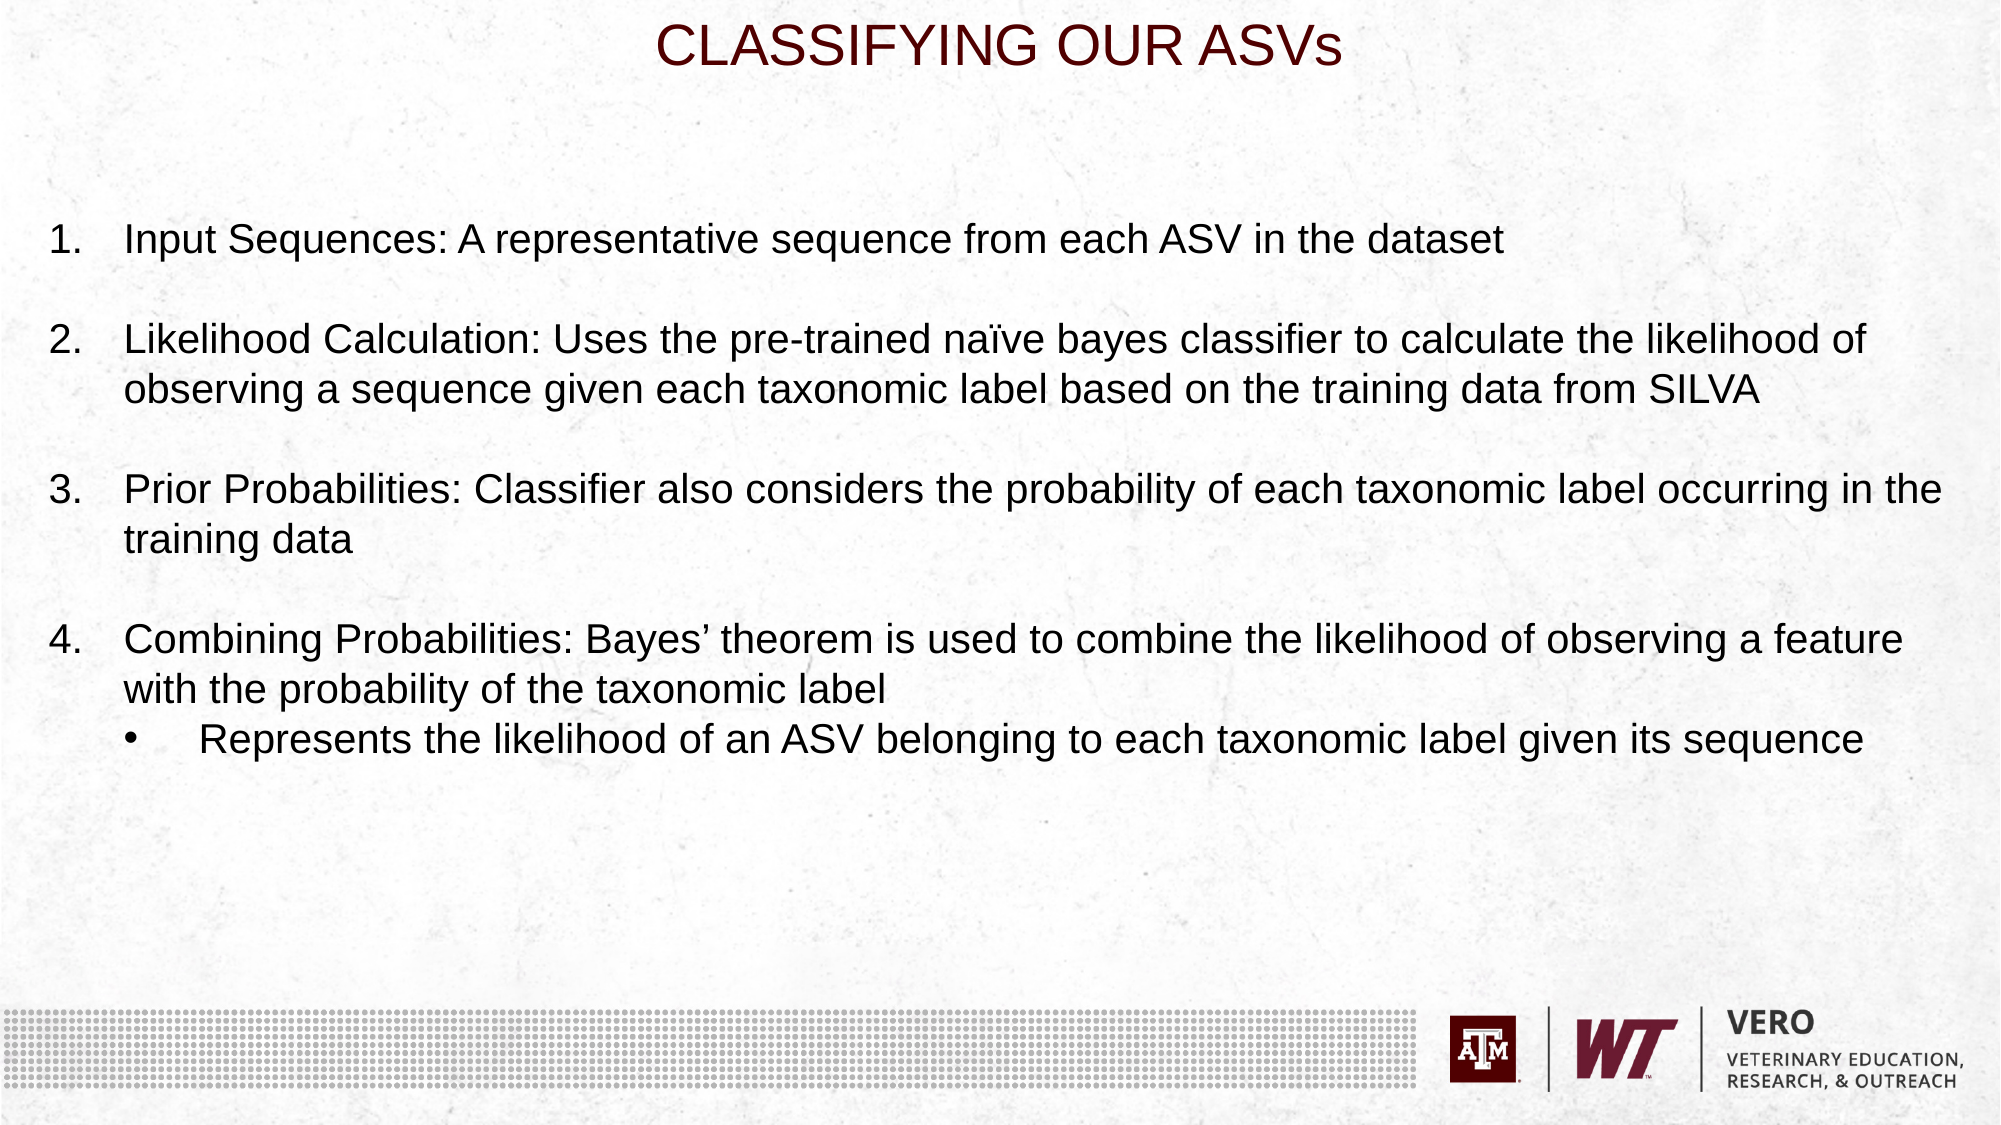

CLASSIFYING OUR ASVs
Input Sequences: A representative sequence from each ASV in the dataset

Likelihood Calculation: Uses the pre-trained naïve bayes classifier to calculate the likelihood of observing a sequence given each taxonomic label based on the training data from SILVA

Prior Probabilities: Classifier also considers the probability of each taxonomic label occurring in the training data

Combining Probabilities: Bayes’ theorem is used to combine the likelihood of observing a feature with the probability of the taxonomic label
Represents the likelihood of an ASV belonging to each taxonomic label given its sequence